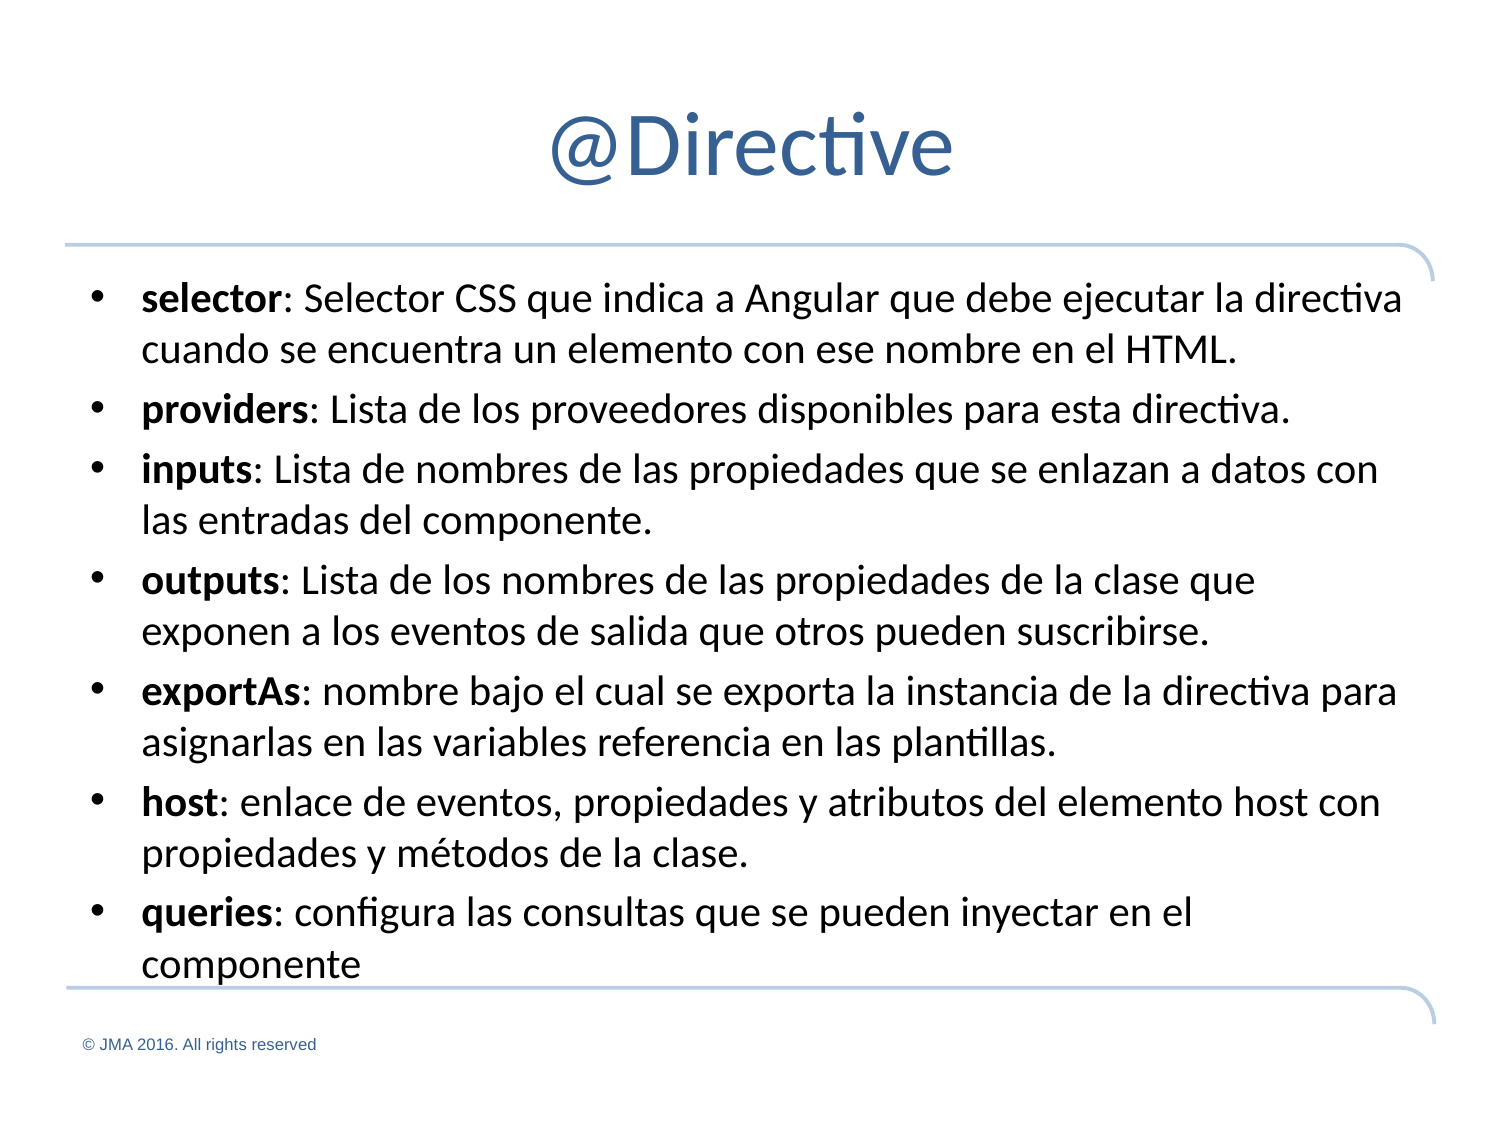

# @Directive
selector: Selector CSS que indica a Angular que debe ejecutar la directiva cuando se encuentra un elemento con ese nombre en el HTML.
providers: Lista de los proveedores disponibles para esta directiva.
inputs: Lista de nombres de las propiedades que se enlazan a datos con las entradas del componente.
outputs: Lista de los nombres de las propiedades de la clase que exponen a los eventos de salida que otros pueden suscribirse.
exportAs: nombre bajo el cual se exporta la instancia de la directiva para asignarlas en las variables referencia en las plantillas.
host: enlace de eventos, propiedades y atributos del elemento host con propiedades y métodos de la clase.
queries: configura las consultas que se pueden inyectar en el componente